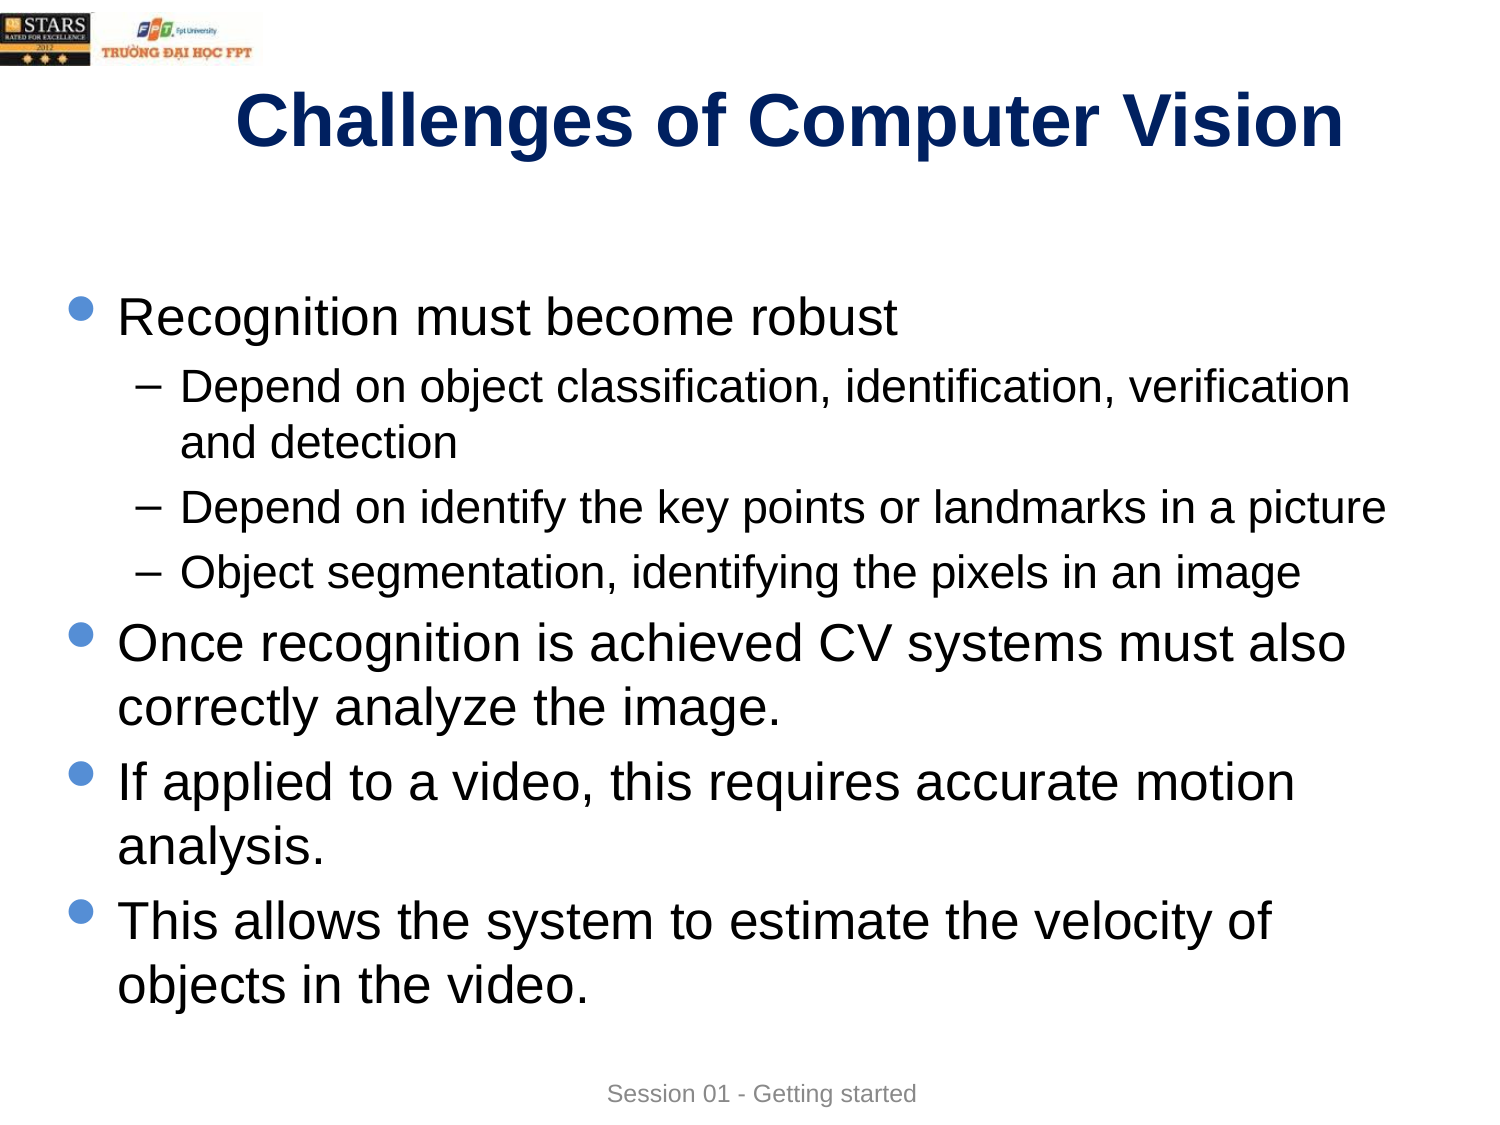

# Challenges of Computer Vision
Recognition must become robust
Depend on object classification, identification, verification and detection
Depend on identify the key points or landmarks in a picture
Object segmentation, identifying the pixels in an image
Once recognition is achieved CV systems must also correctly analyze the image.
If applied to a video, this requires accurate motion analysis.
This allows the system to estimate the velocity of objects in the video.
Session 01 - Getting started